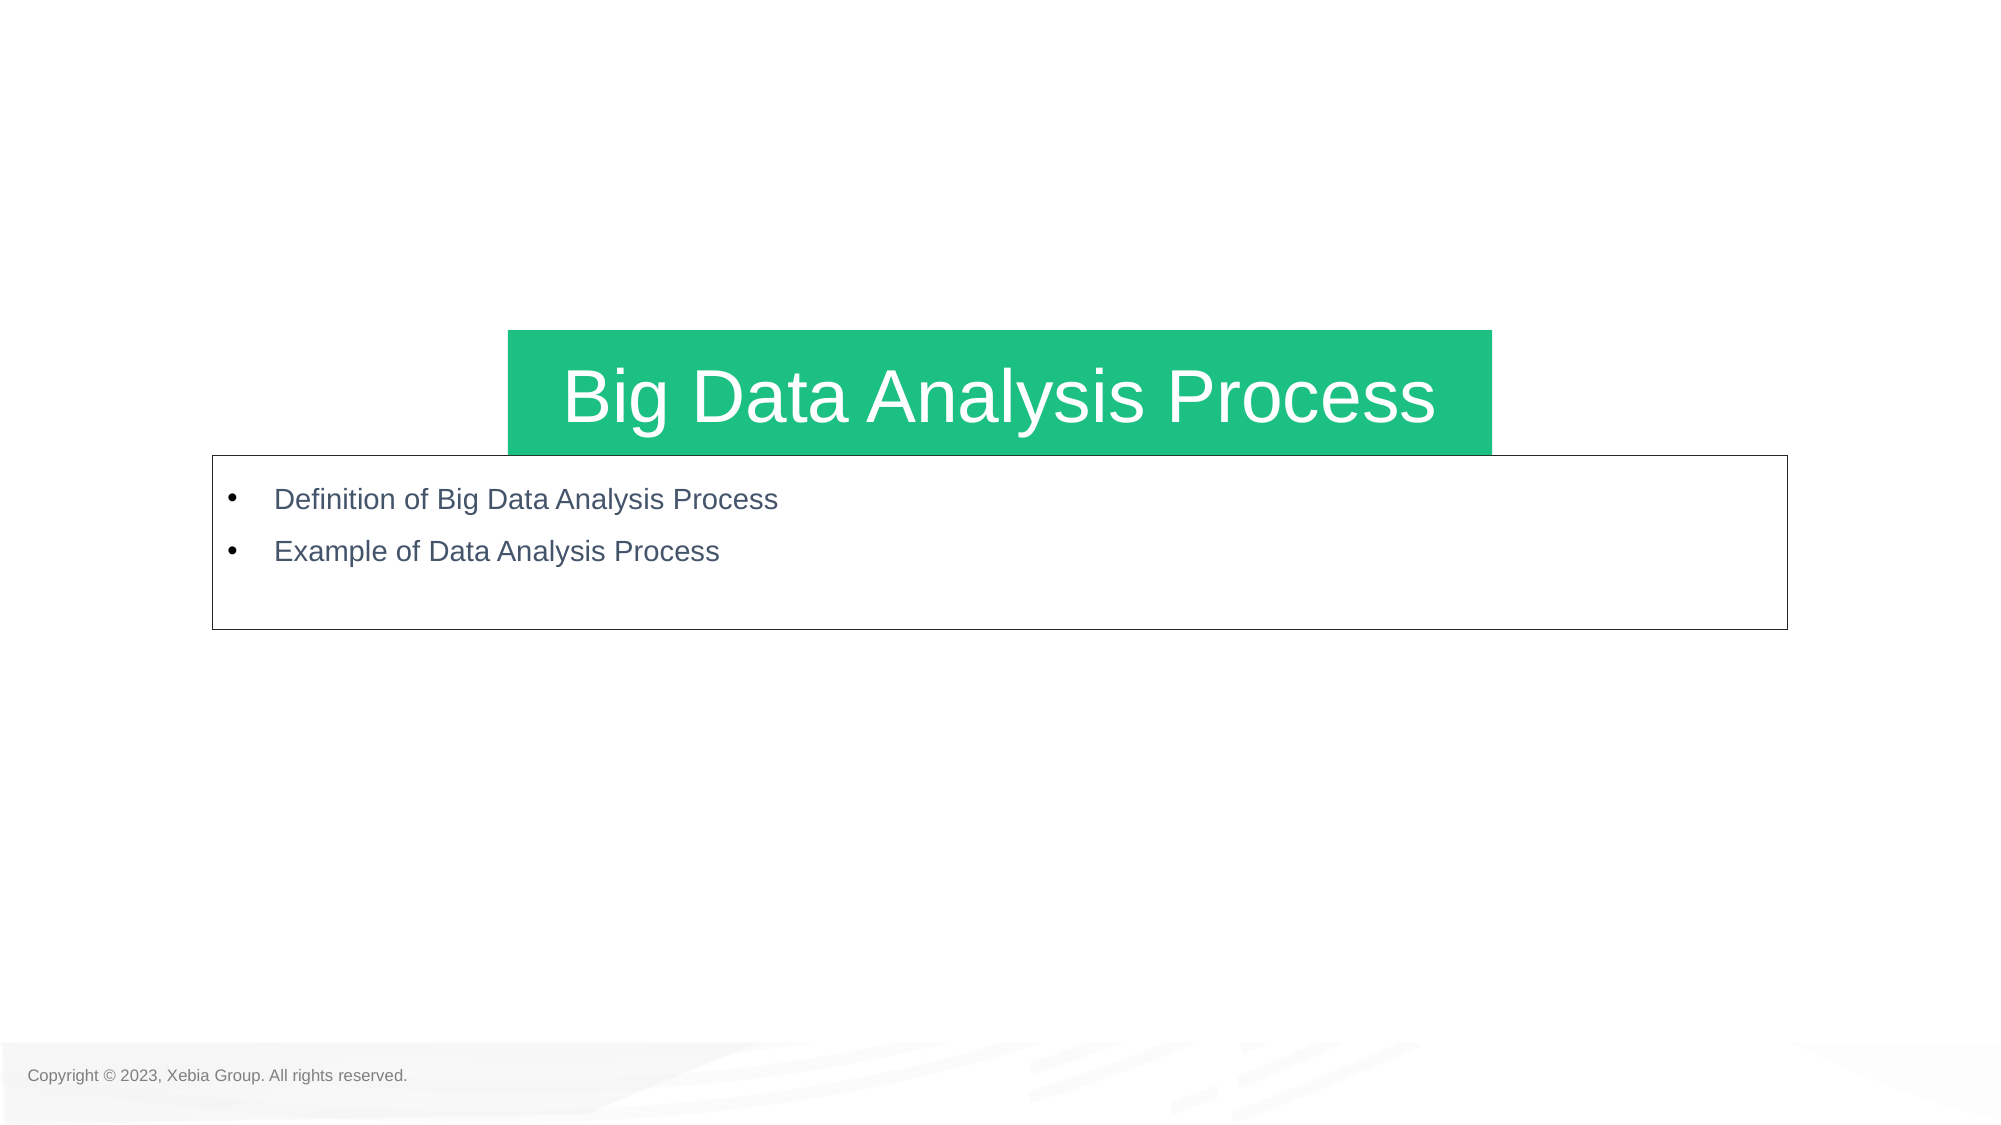

Big Data Analysis Process
Definition of Big Data Analysis Process
Example of Data Analysis Process